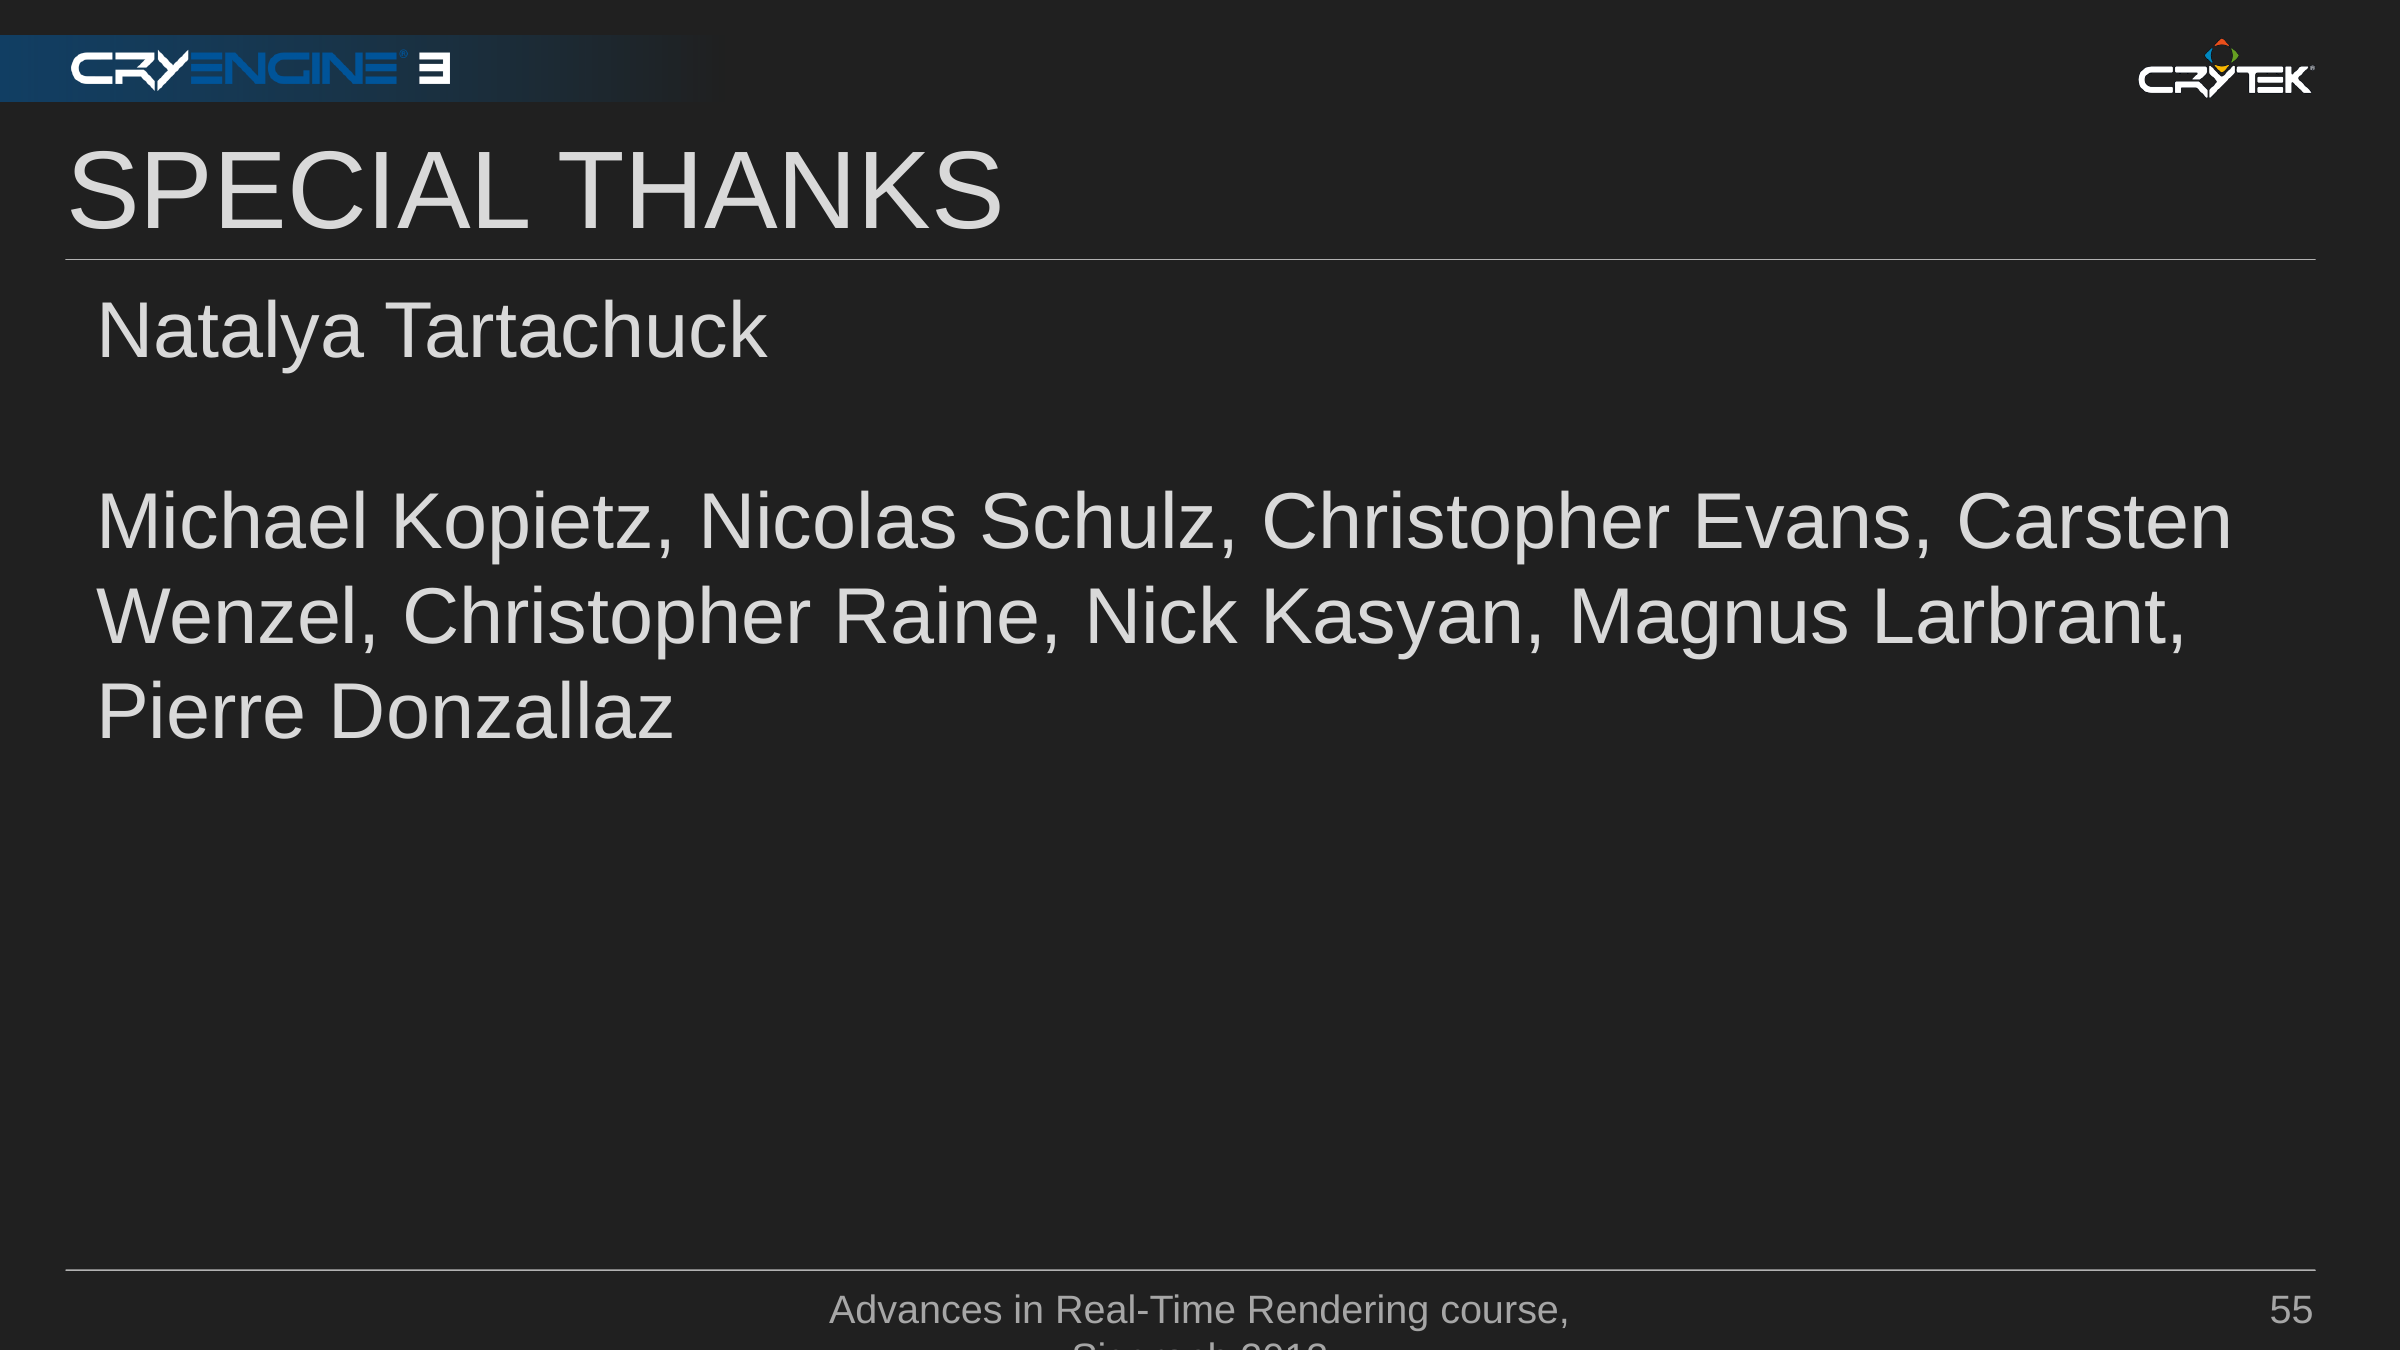

Special Thanks
Natalya Tartachuck

Michael Kopietz, Nicolas Schulz, Christopher Evans, Carsten Wenzel, Christopher Raine, Nick Kasyan, Magnus Larbrant, Pierre Donzallaz